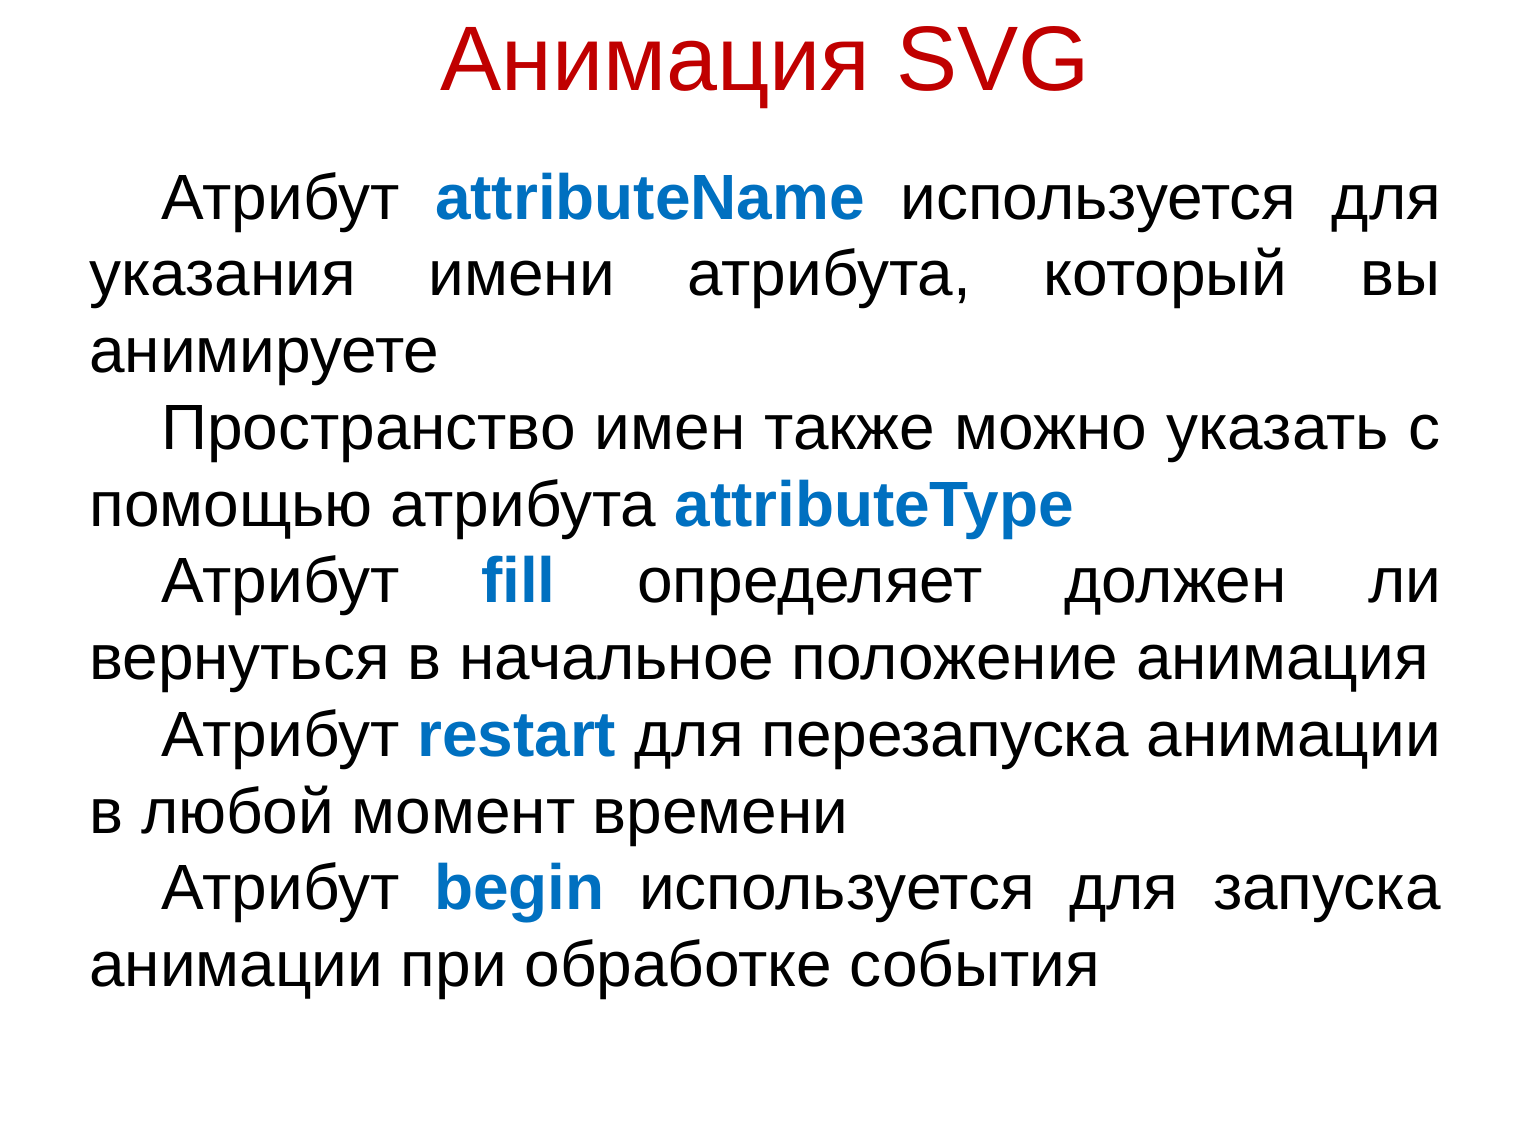

# Анимация SVG
Атрибут attributeName используется для указания имени атрибута, который вы анимируете
Пространство имен также можно указать с помощью атрибута attributeType
Атрибут fill определяет должен ли вернуться в начальное положение анимация
Атрибут restart для перезапуска анимации в любой момент времени
Атрибут begin используется для запуска анимации при обработке события